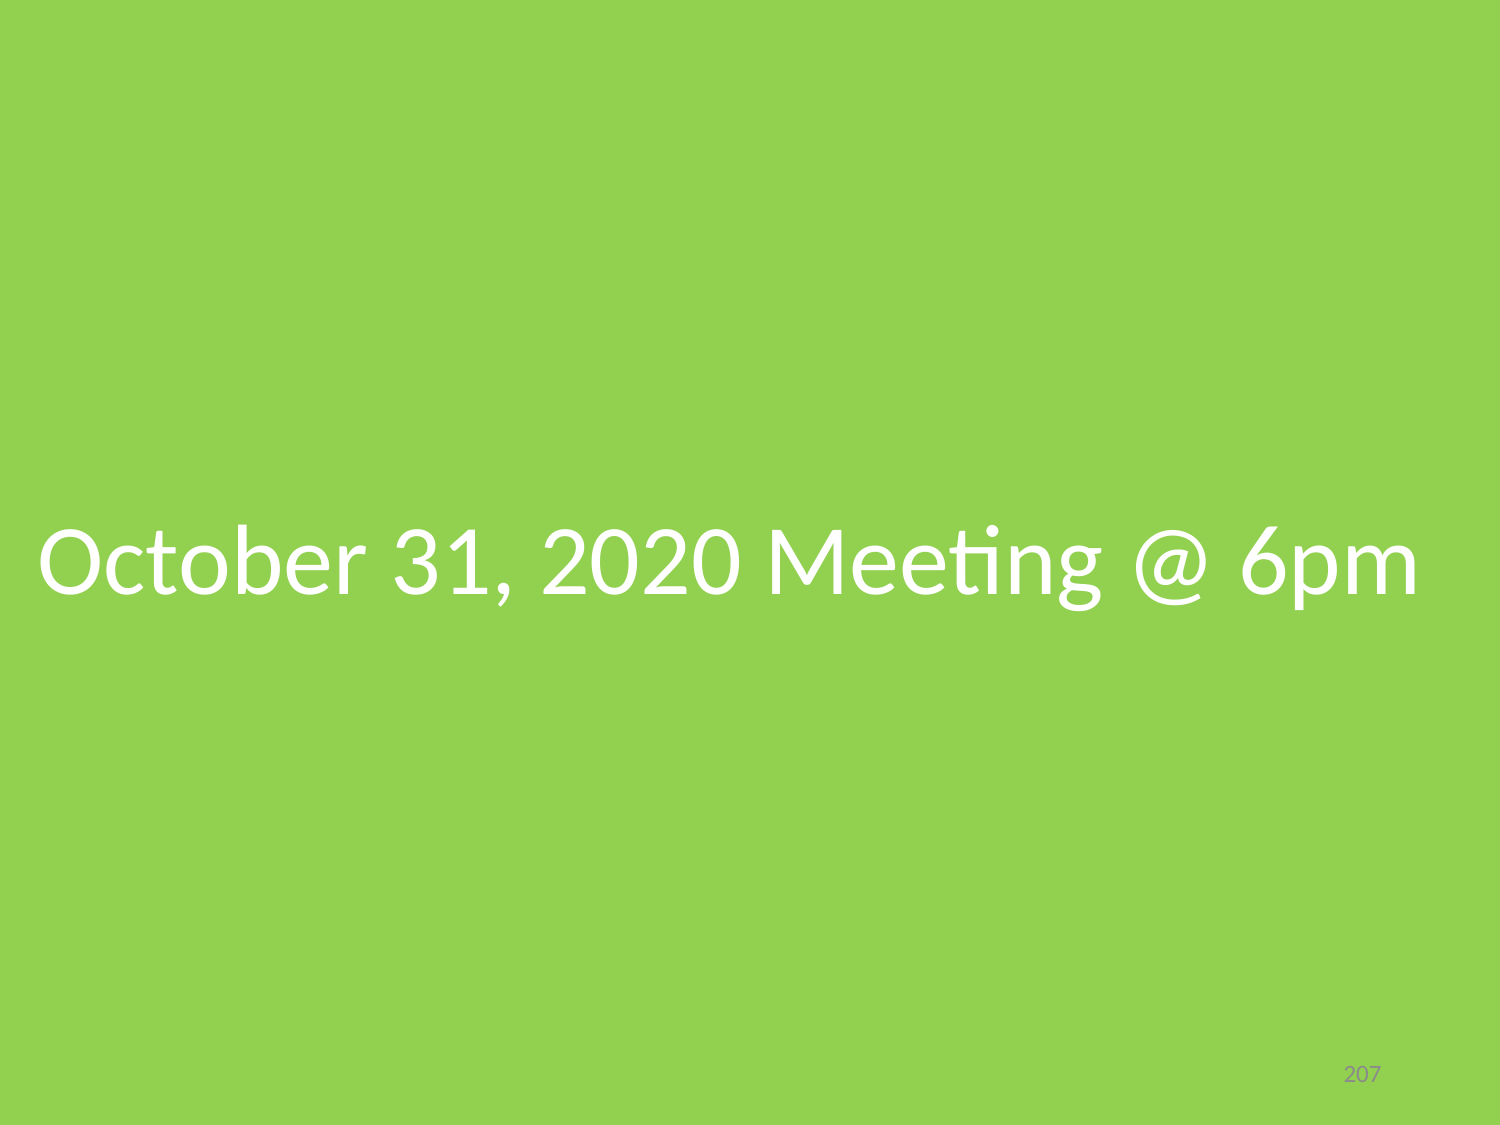

# October 31, 2020 Meeting @ 6pm
207